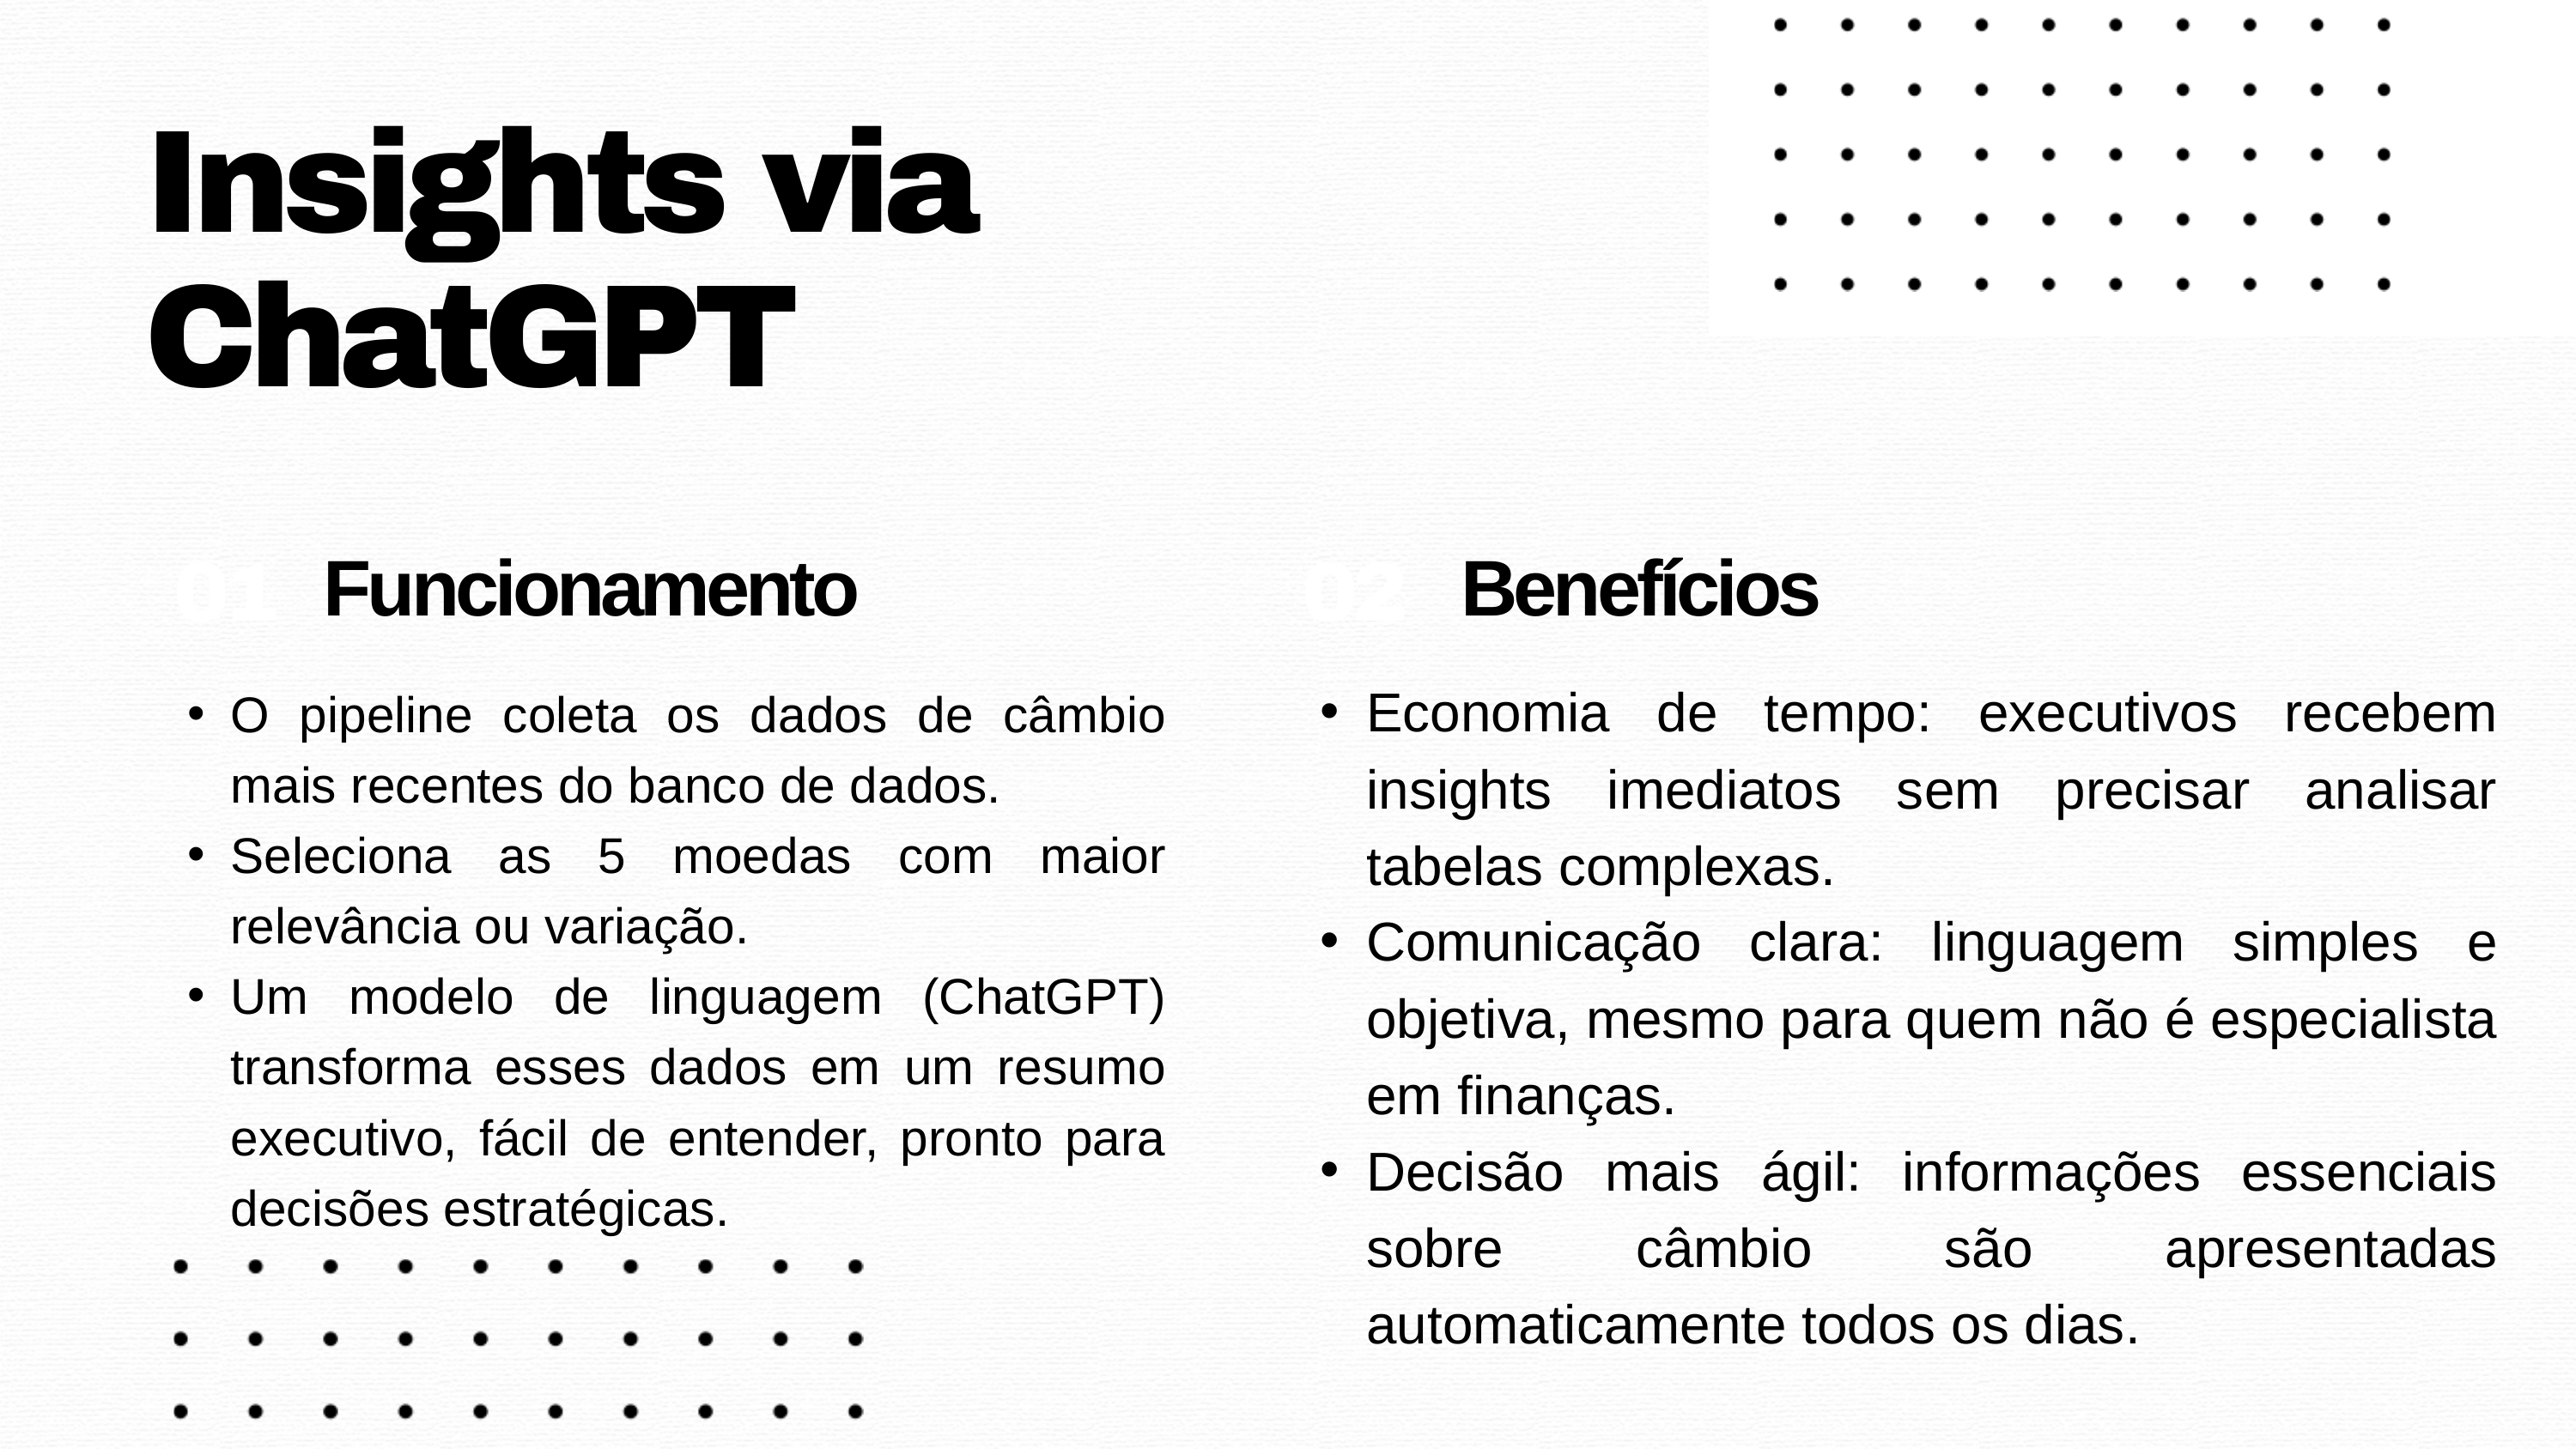

Insights via ChatGPT
01
02
Funcionamento
Benefícios
Economia de tempo: executivos recebem insights imediatos sem precisar analisar tabelas complexas.
Comunicação clara: linguagem simples e objetiva, mesmo para quem não é especialista em finanças.
Decisão mais ágil: informações essenciais sobre câmbio são apresentadas automaticamente todos os dias.
O pipeline coleta os dados de câmbio mais recentes do banco de dados.
Seleciona as 5 moedas com maior relevância ou variação.
Um modelo de linguagem (ChatGPT) transforma esses dados em um resumo executivo, fácil de entender, pronto para decisões estratégicas.